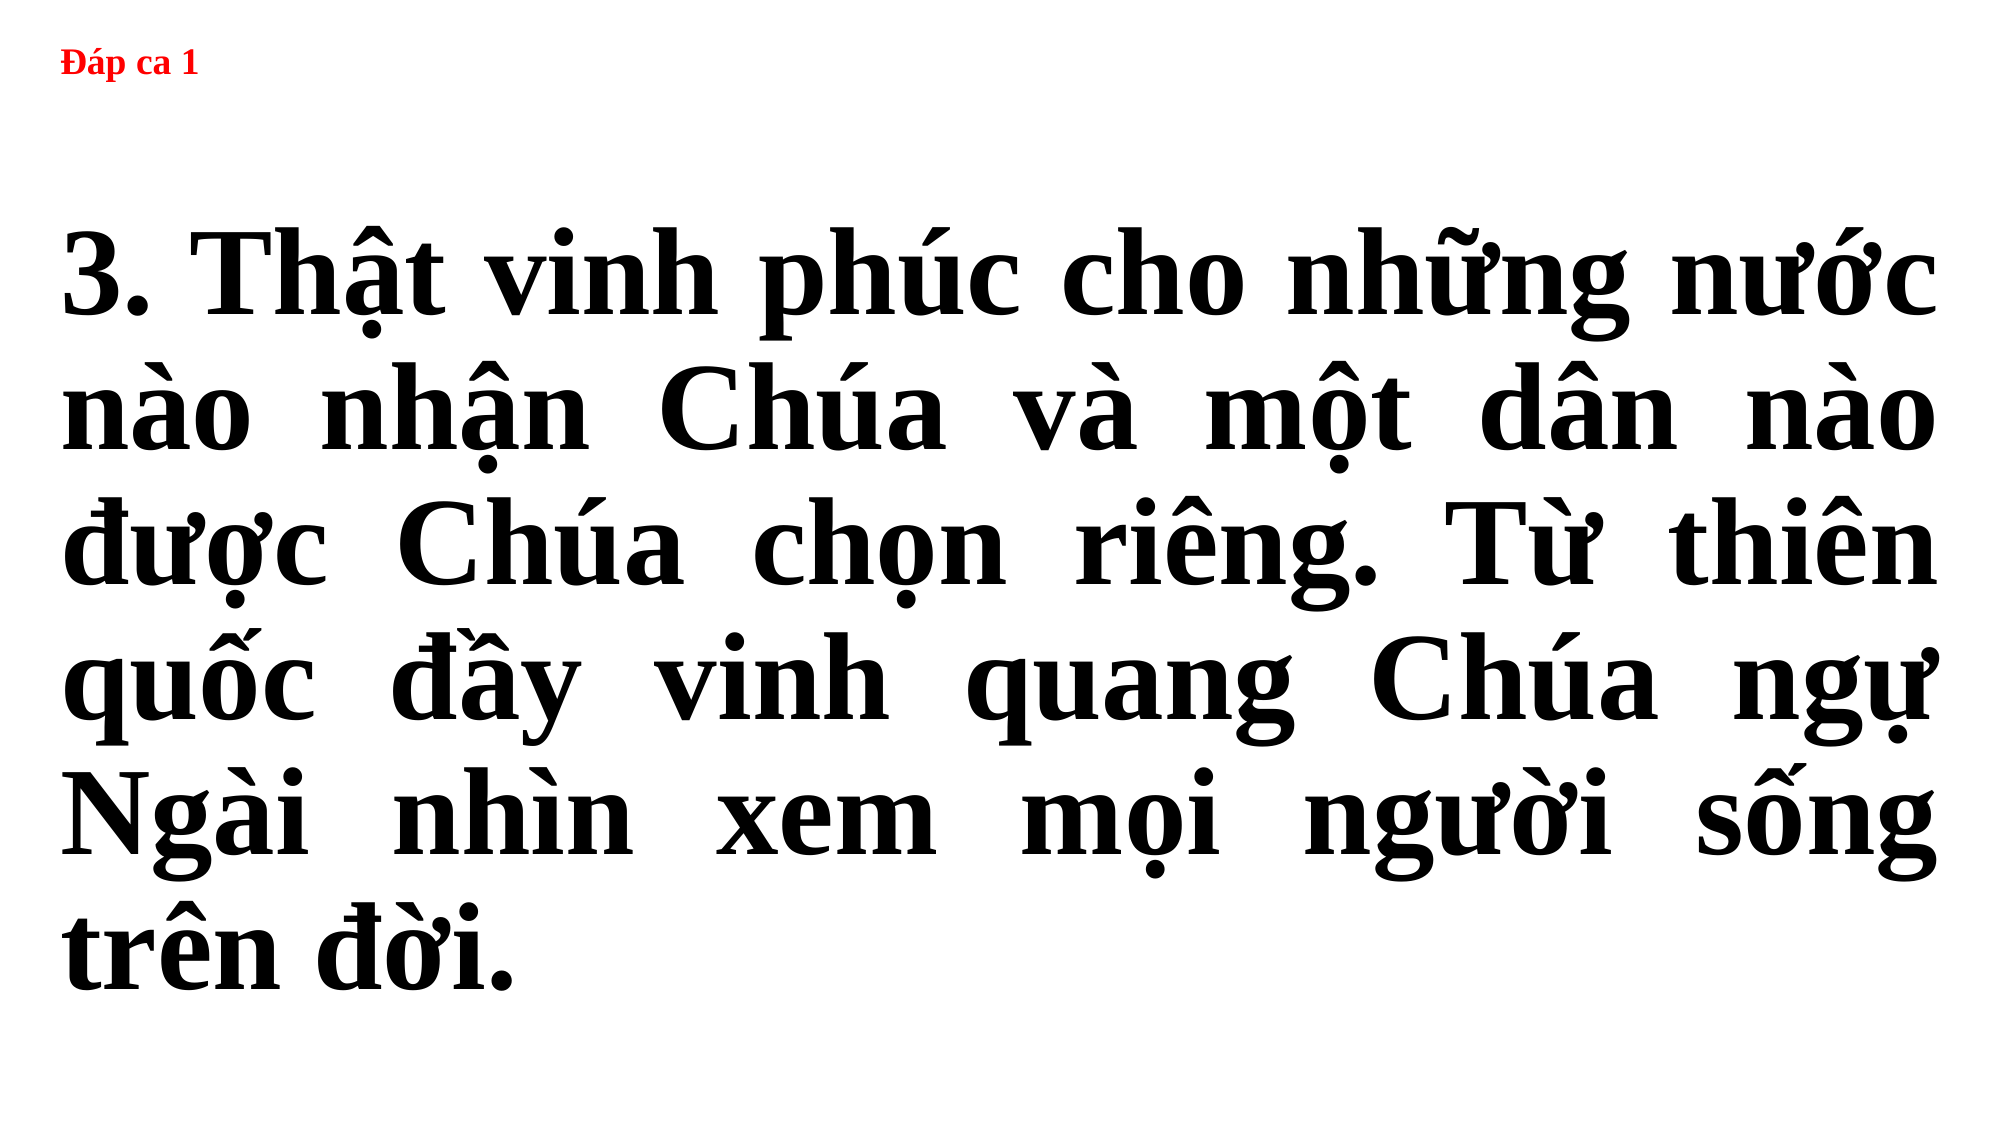

# Đáp ca 1
3. Thật vinh phúc cho những nước nào nhận Chúa và một dân nào được Chúa chọn riêng. Từ thiên quốc đầy vinh quang Chúa ngự Ngài nhìn xem mọi người sống trên đời.